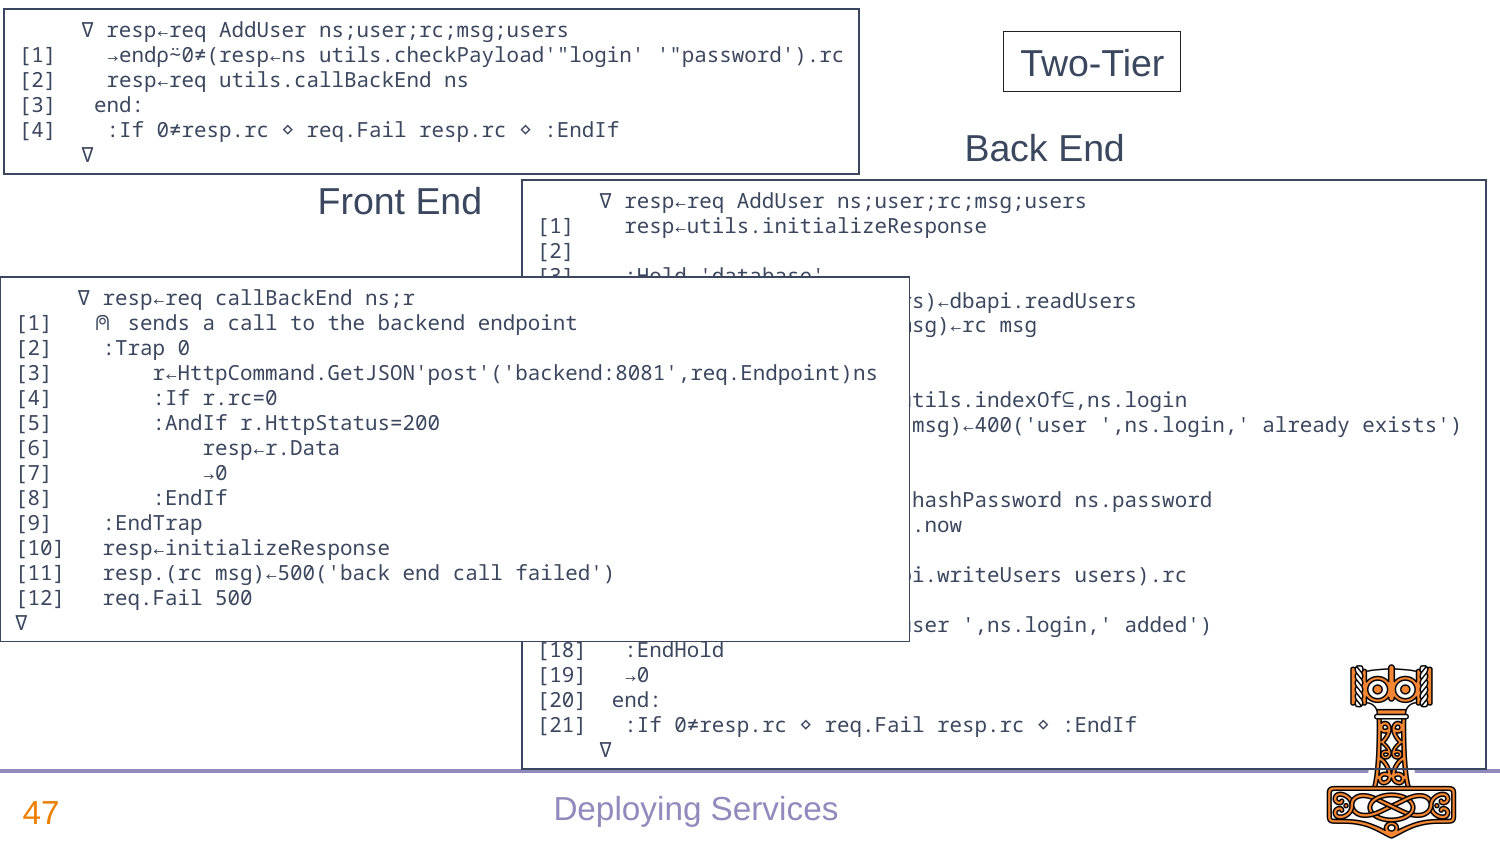

∇ resp←req AddUser ns;user;rc;msg;users
[1]    →end⍴⍨0≠(resp←ns utils.checkPayload'"login' '"password').rc
[2]    resp←req utils.callBackEnd ns
[3]   end:
[4]    :If 0≠resp.rc ⋄ req.Fail resp.rc ⋄ :EndIf
     ∇
Two-Tier
Back End
Front End
     ∇ resp←req AddUser ns;user;rc;msg;users
[1]    resp←utils.initializeResponse
[2]
[3]    :Hold 'database'
[4]        :If 0≠⊃(rc msg users)←dbapi.readUsers
[5]            →end⊣resp.(rc msg)←rc msg
[6]        :EndIf
[7]
[8]        :If 0≠users.login utils.indexOf⊆,ns.login
[9]            →fail⊣resp.(rc msg)←400('user ',ns.login,' already exists')
[10]       :EndIf
[11]
[12]        ns.password←utils.hashPassword ns.password
[13]        ns.updatedAt←utils.now
[14]        users,←ns
[15]        →end⍴⍨0≠(resp←dbapi.writeUsers users).rc
[16]
[17]        resp.(rc msg)←0('user ',ns.login,' added')
[18]   :EndHold
[19]   →0
[20]  end:
[21]   :If 0≠resp.rc ⋄ req.Fail resp.rc ⋄ :EndIf
     ∇
     ∇ resp←req callBackEnd ns;r
[1]   ⍝ sends a call to the backend endpoint
[2]    :Trap 0
[3]        r←HttpCommand.GetJSON'post'('backend:8081',req.Endpoint)ns
[4]        :If r.rc=0
[5]        :AndIf r.HttpStatus=200
[6]            resp←r.Data
[7]            →0
[8]        :EndIf
[9]    :EndTrap
[10]   resp←initializeResponse
[11]   resp.(rc msg)←500('back end call failed')
[12]   req.Fail 500
∇